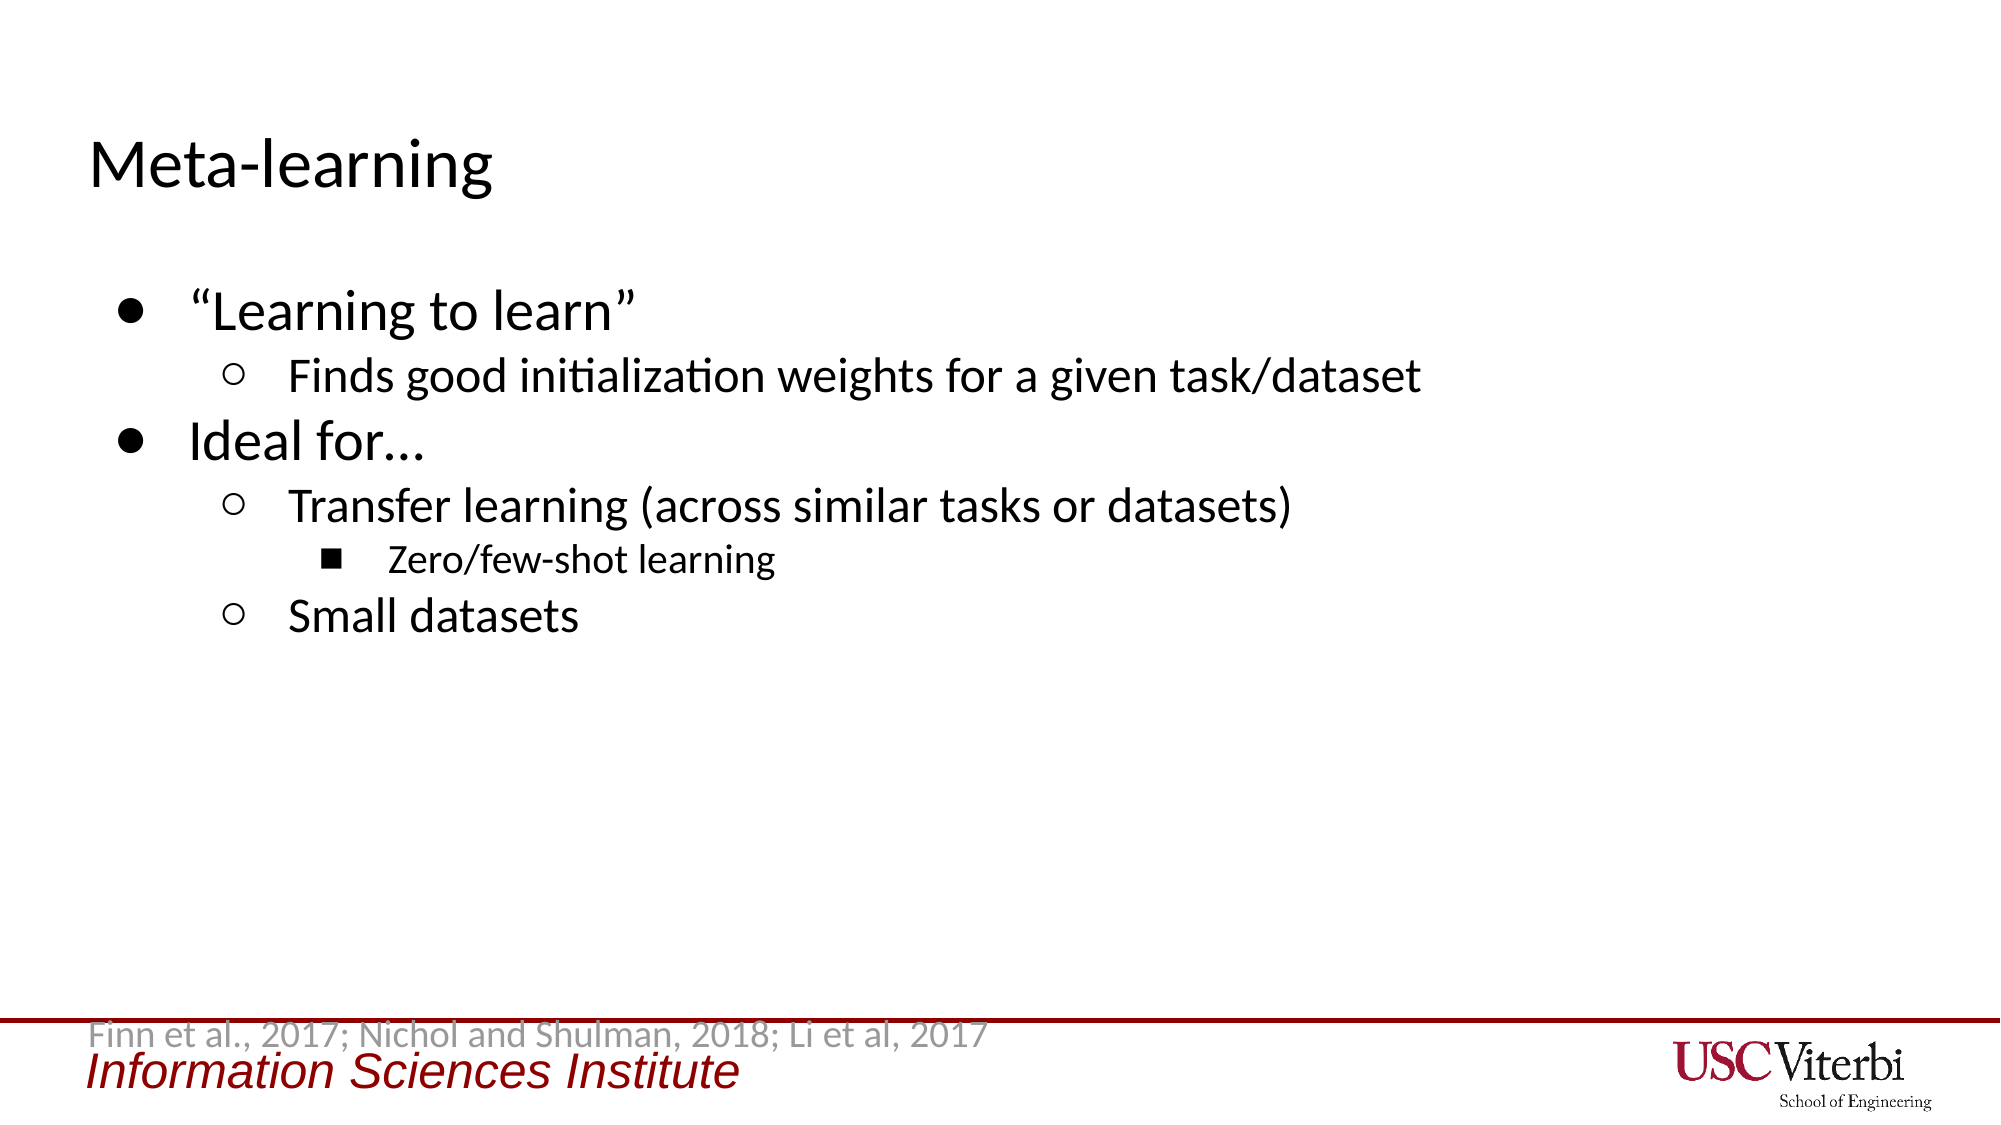

# Meta-learning
“Learning to learn”
Finds good initialization weights for a given task/dataset
Ideal for…
Transfer learning (across similar tasks or datasets)
Zero/few-shot learning
Small datasets

Finn et al., 2017; Nichol and Shulman, 2018; Li et al, 2017